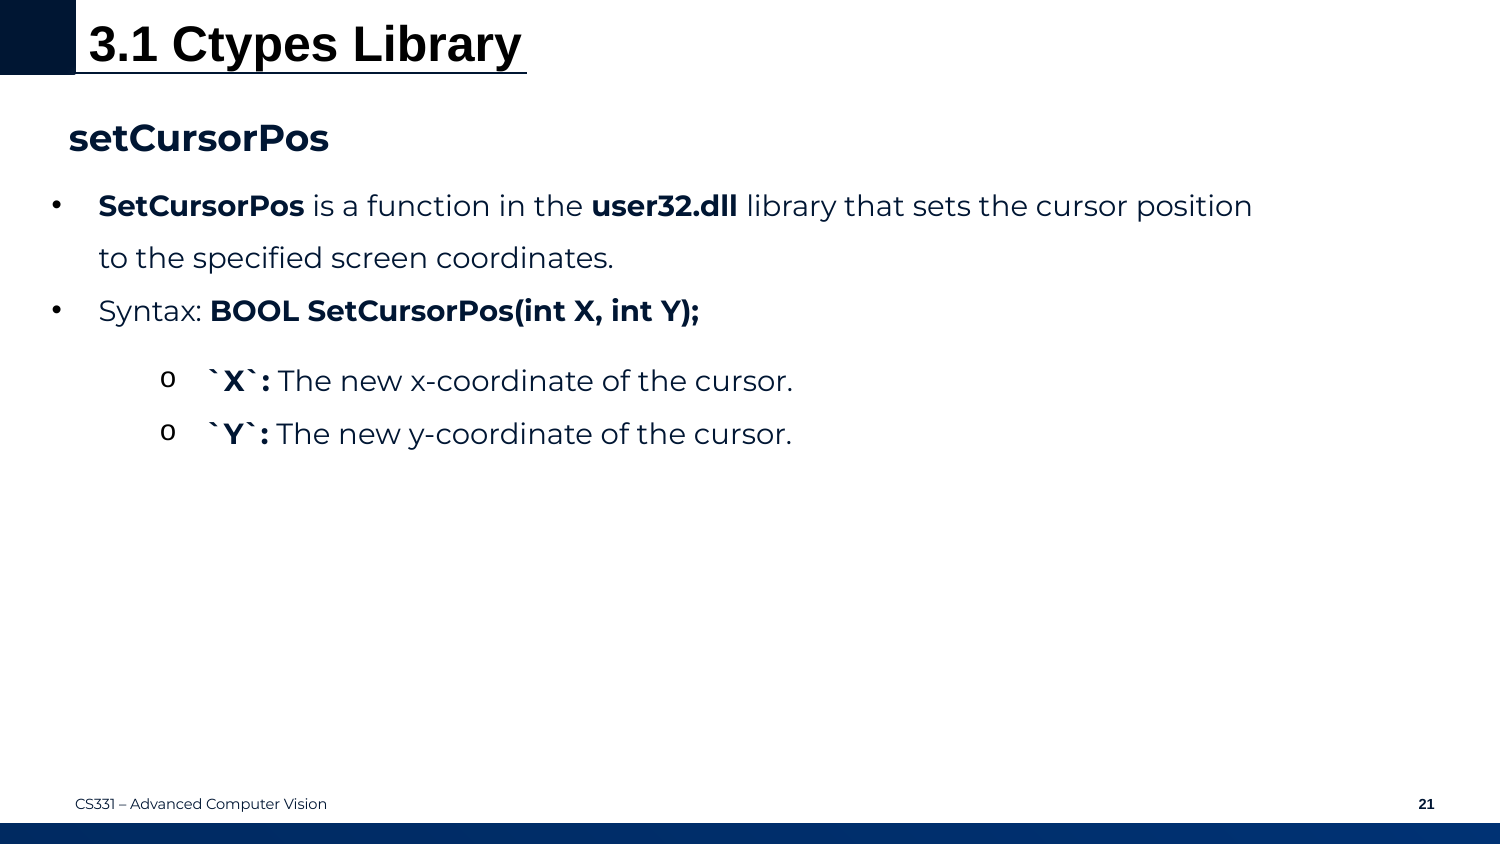

3.1 Ctypes Library
setCursorPos
SetCursorPos is a function in the user32.dll library that sets the cursor position to the specified screen coordinates.
Syntax: BOOL SetCursorPos(int X, int Y);
`X`: The new x-coordinate of the cursor.
`Y`: The new y-coordinate of the cursor.
CS331 – Advanced Computer Vision
21